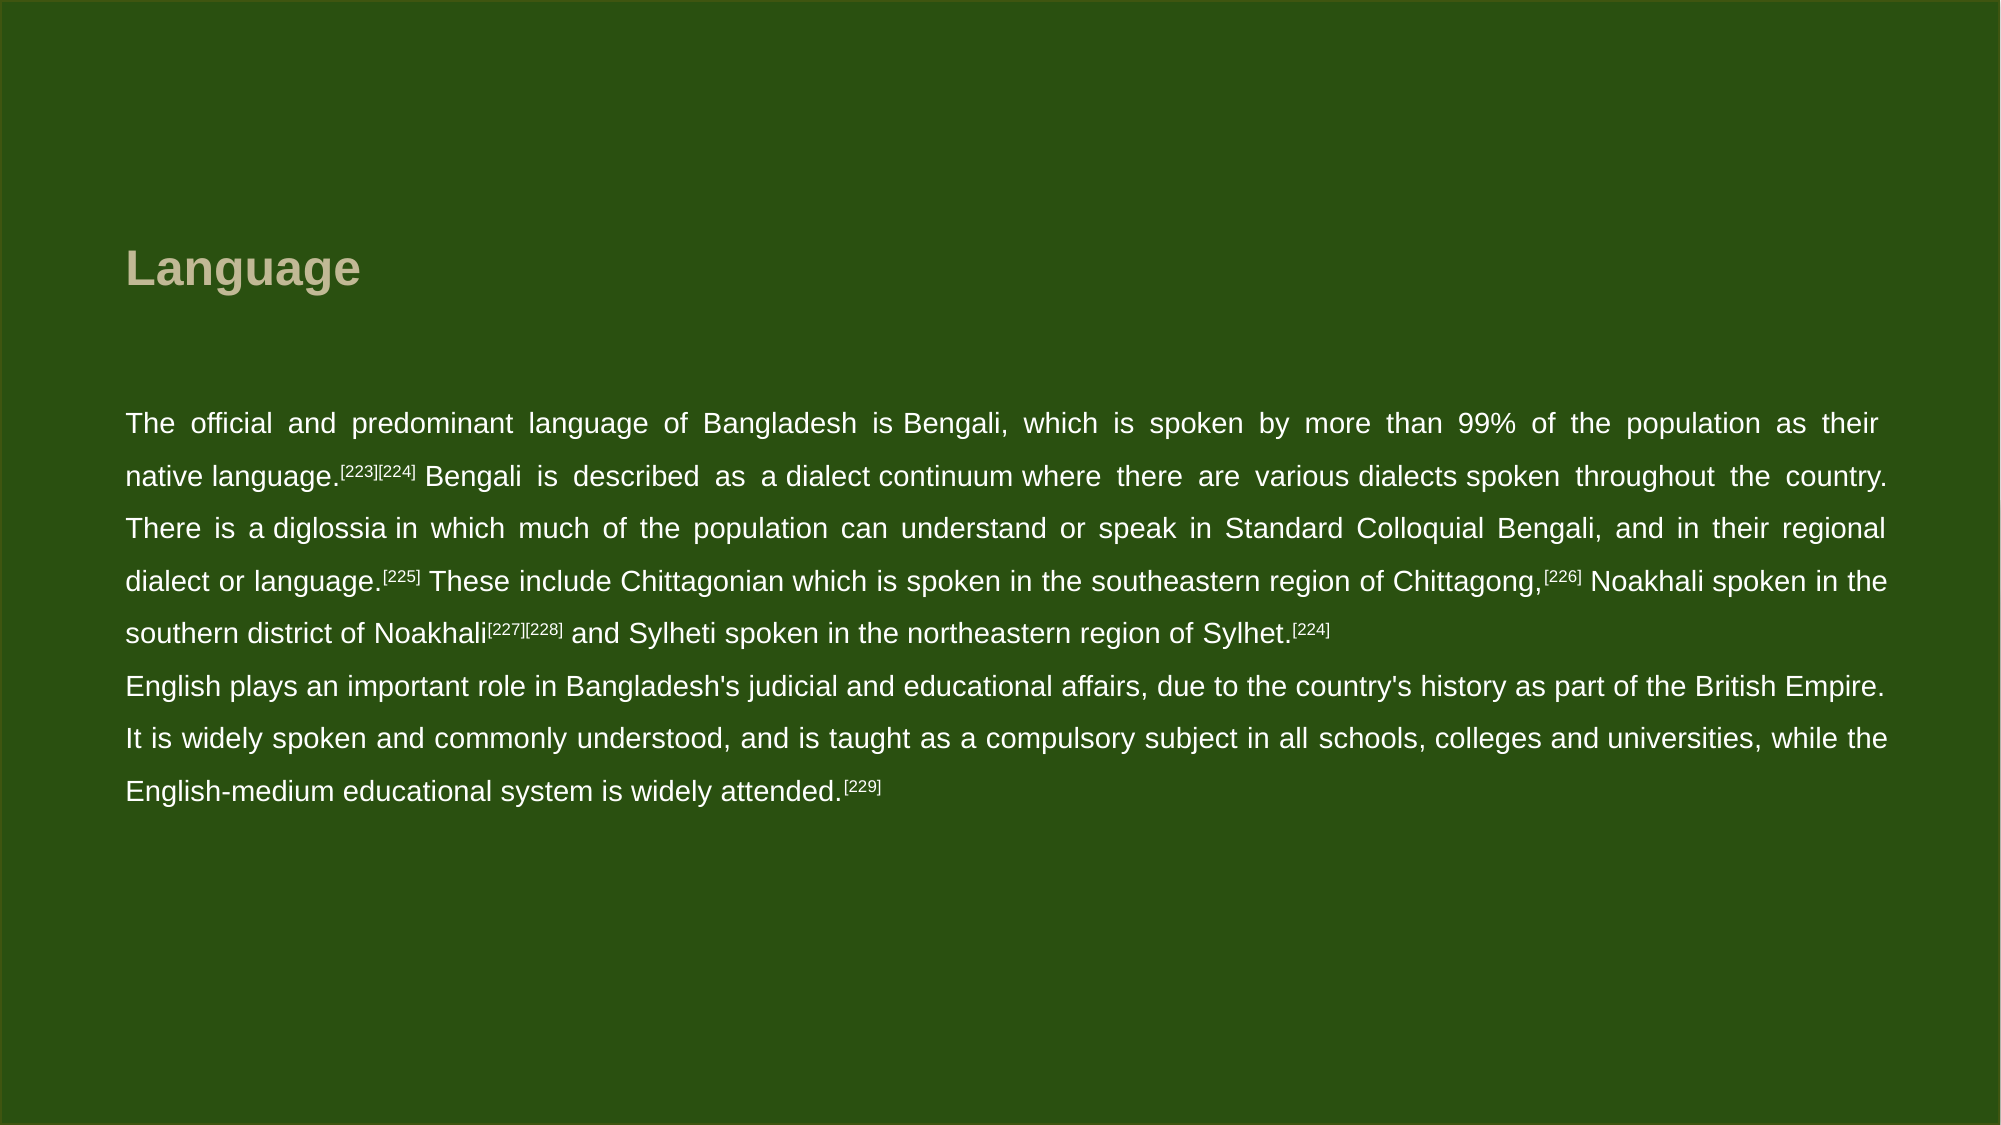

Language
The official and predominant language of Bangladesh is Bengali, which is spoken by more than 99% of the population as their native language.[223][224] Bengali is described as a dialect continuum where there are various dialects spoken throughout the country. There is a diglossia in which much of the population can understand or speak in Standard Colloquial Bengali, and in their regional dialect or language.[225] These include Chittagonian which is spoken in the southeastern region of Chittagong,[226] Noakhali spoken in the southern district of Noakhali[227][228] and Sylheti spoken in the northeastern region of Sylhet.[224]
English plays an important role in Bangladesh's judicial and educational affairs, due to the country's history as part of the British Empire. It is widely spoken and commonly understood, and is taught as a compulsory subject in all schools, colleges and universities, while the English-medium educational system is widely attended.[229]